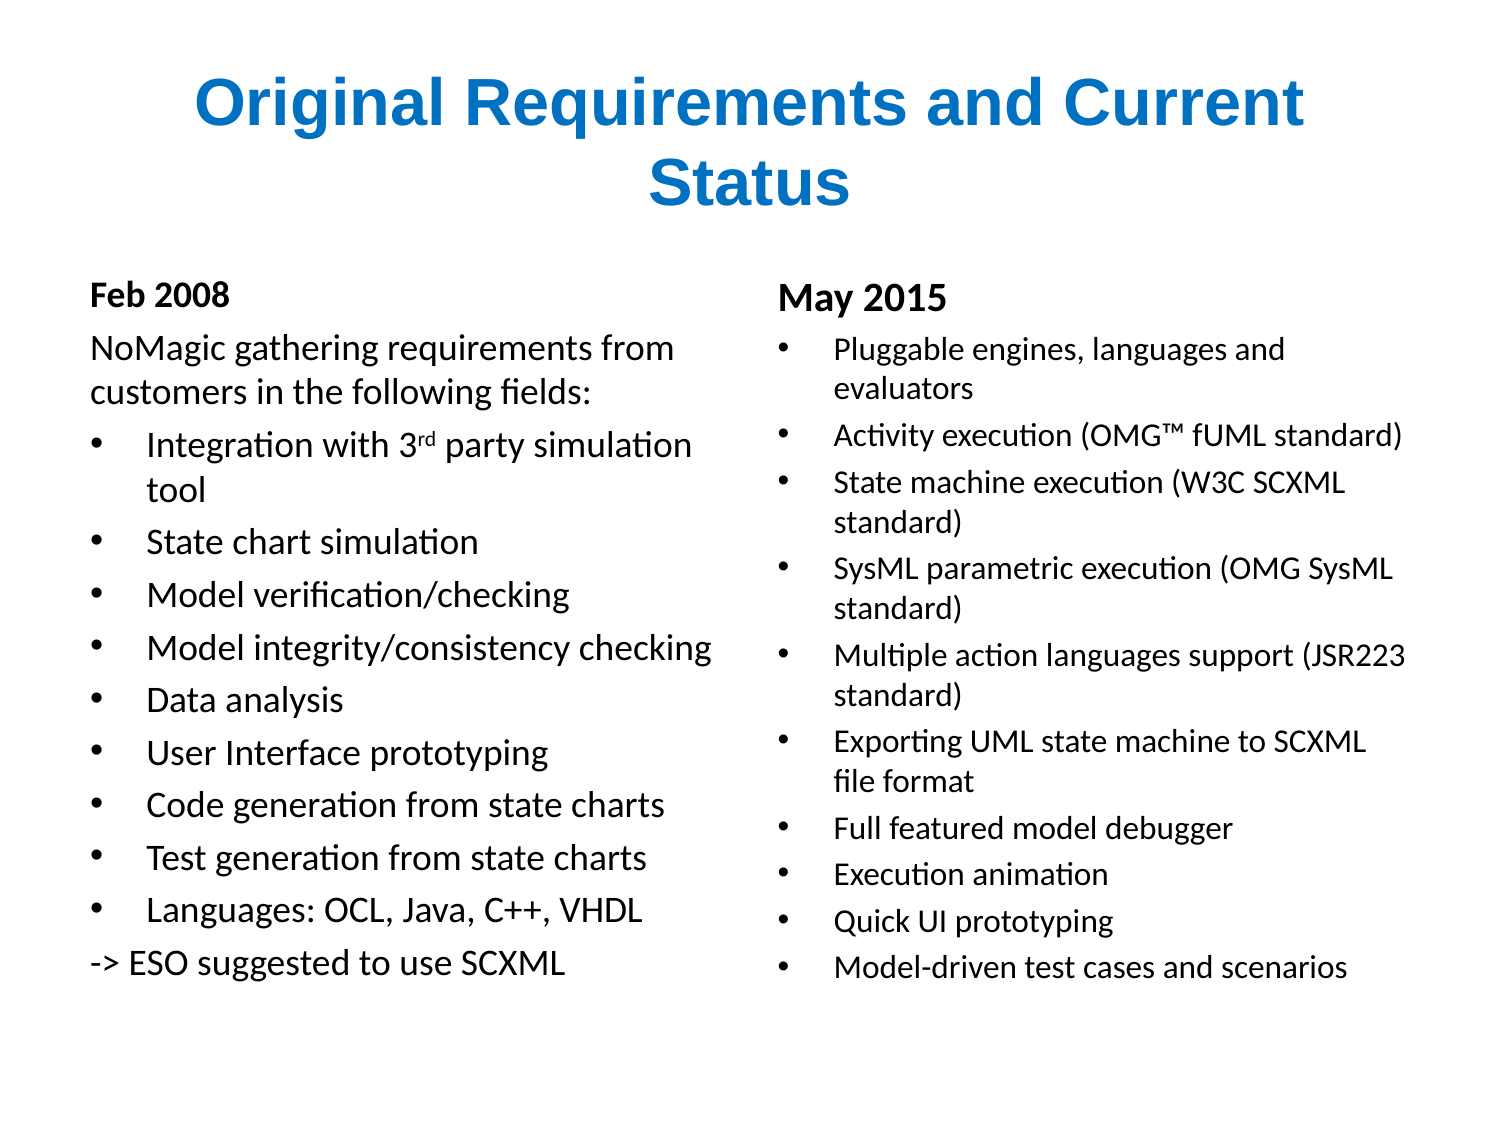

# Original Requirements and Current Status
Feb 2008
NoMagic gathering requirements from customers in the following fields:
Integration with 3rd party simulation tool
State chart simulation
Model verification/checking
Model integrity/consistency checking
Data analysis
User Interface prototyping
Code generation from state charts
Test generation from state charts
Languages: OCL, Java, C++, VHDL
-> ESO suggested to use SCXML

May 2015
Pluggable engines, languages and evaluators
Activity execution (OMG™ fUML standard)
State machine execution (W3C SCXML standard)
SysML parametric execution (OMG SysML standard)
Multiple action languages support (JSR223 standard)
Exporting UML state machine to SCXML file format
Full featured model debugger
Execution animation
Quick UI prototyping
Model-driven test cases and scenarios